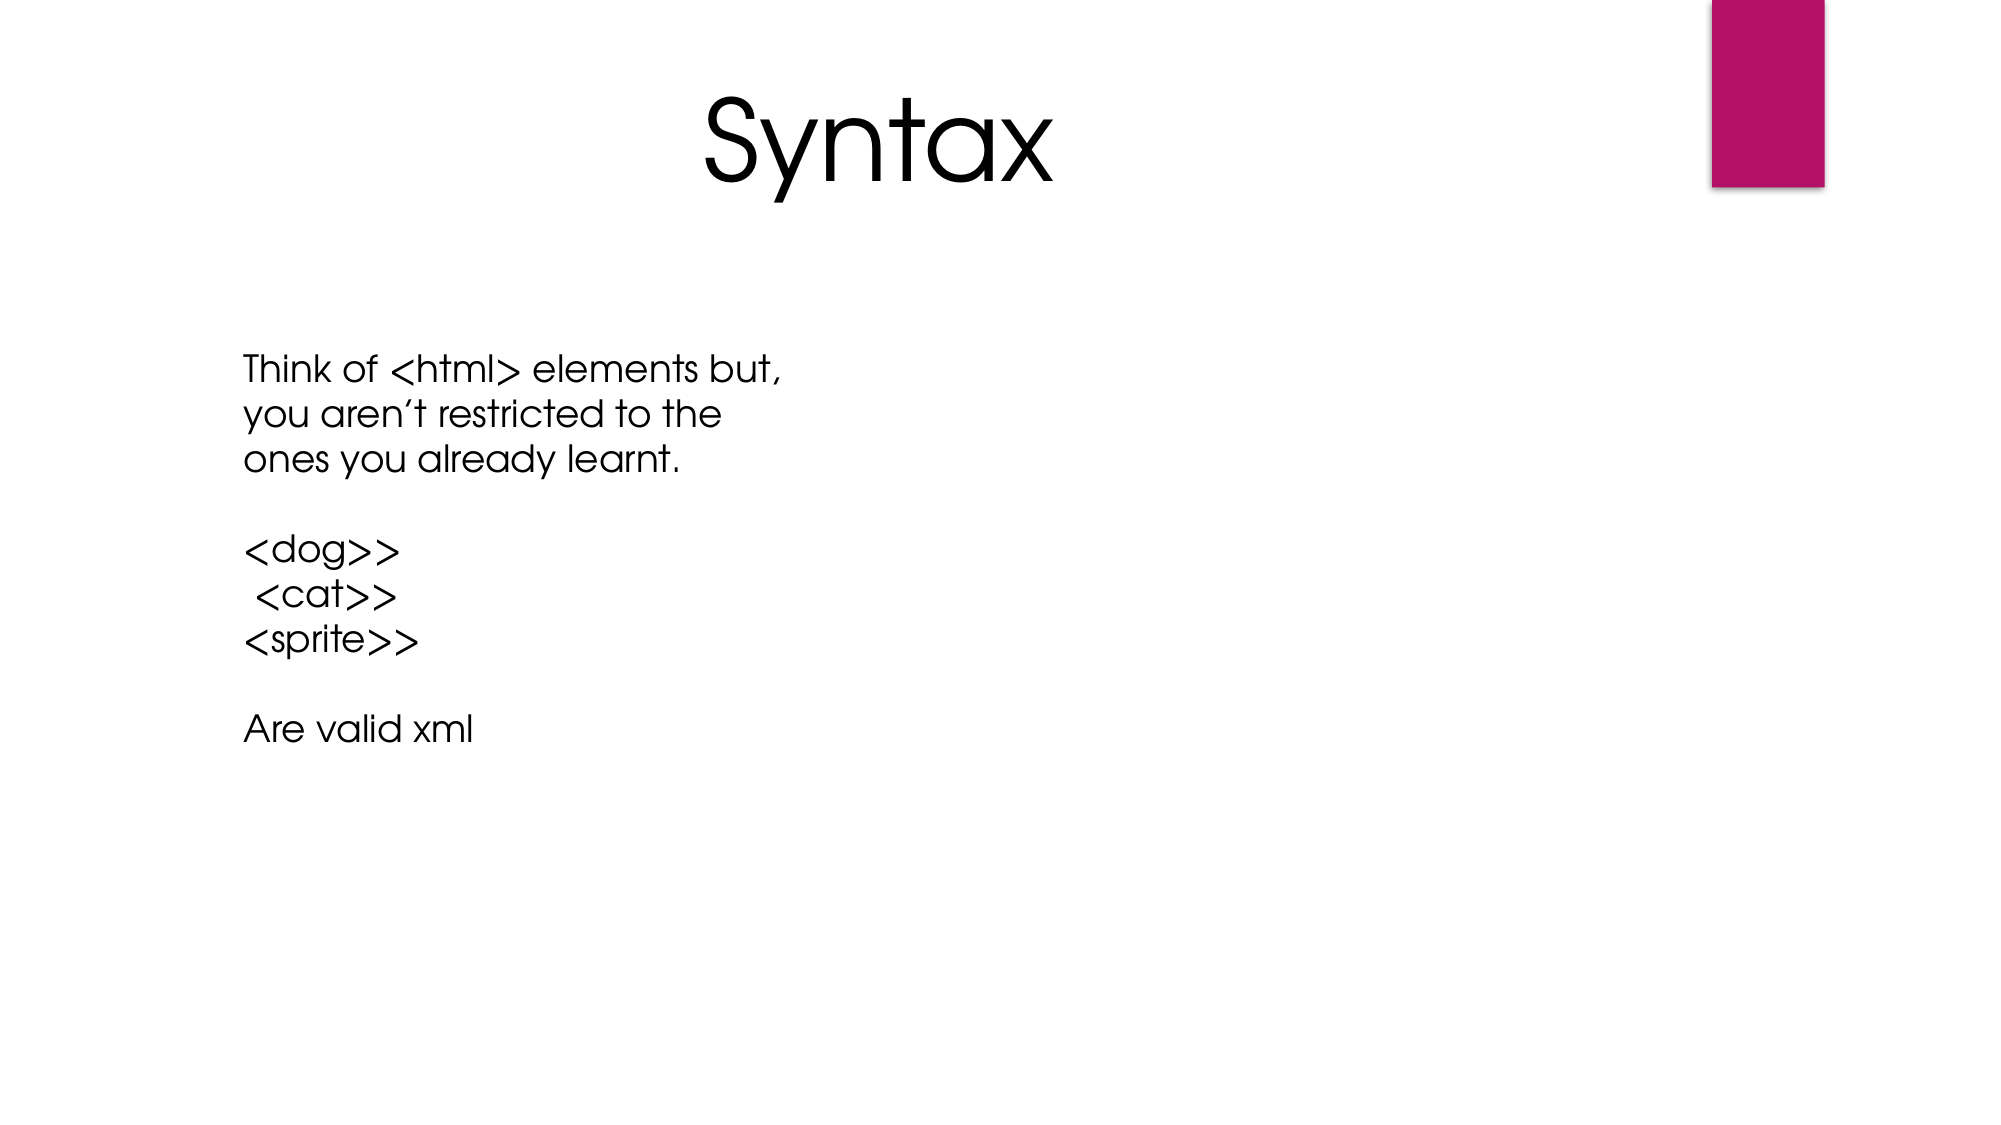

Syntax
Think of <html> elements but, you aren’t restricted to the ones you already learnt.

<dog>>
 <cat>>
<sprite>>

Are valid xml